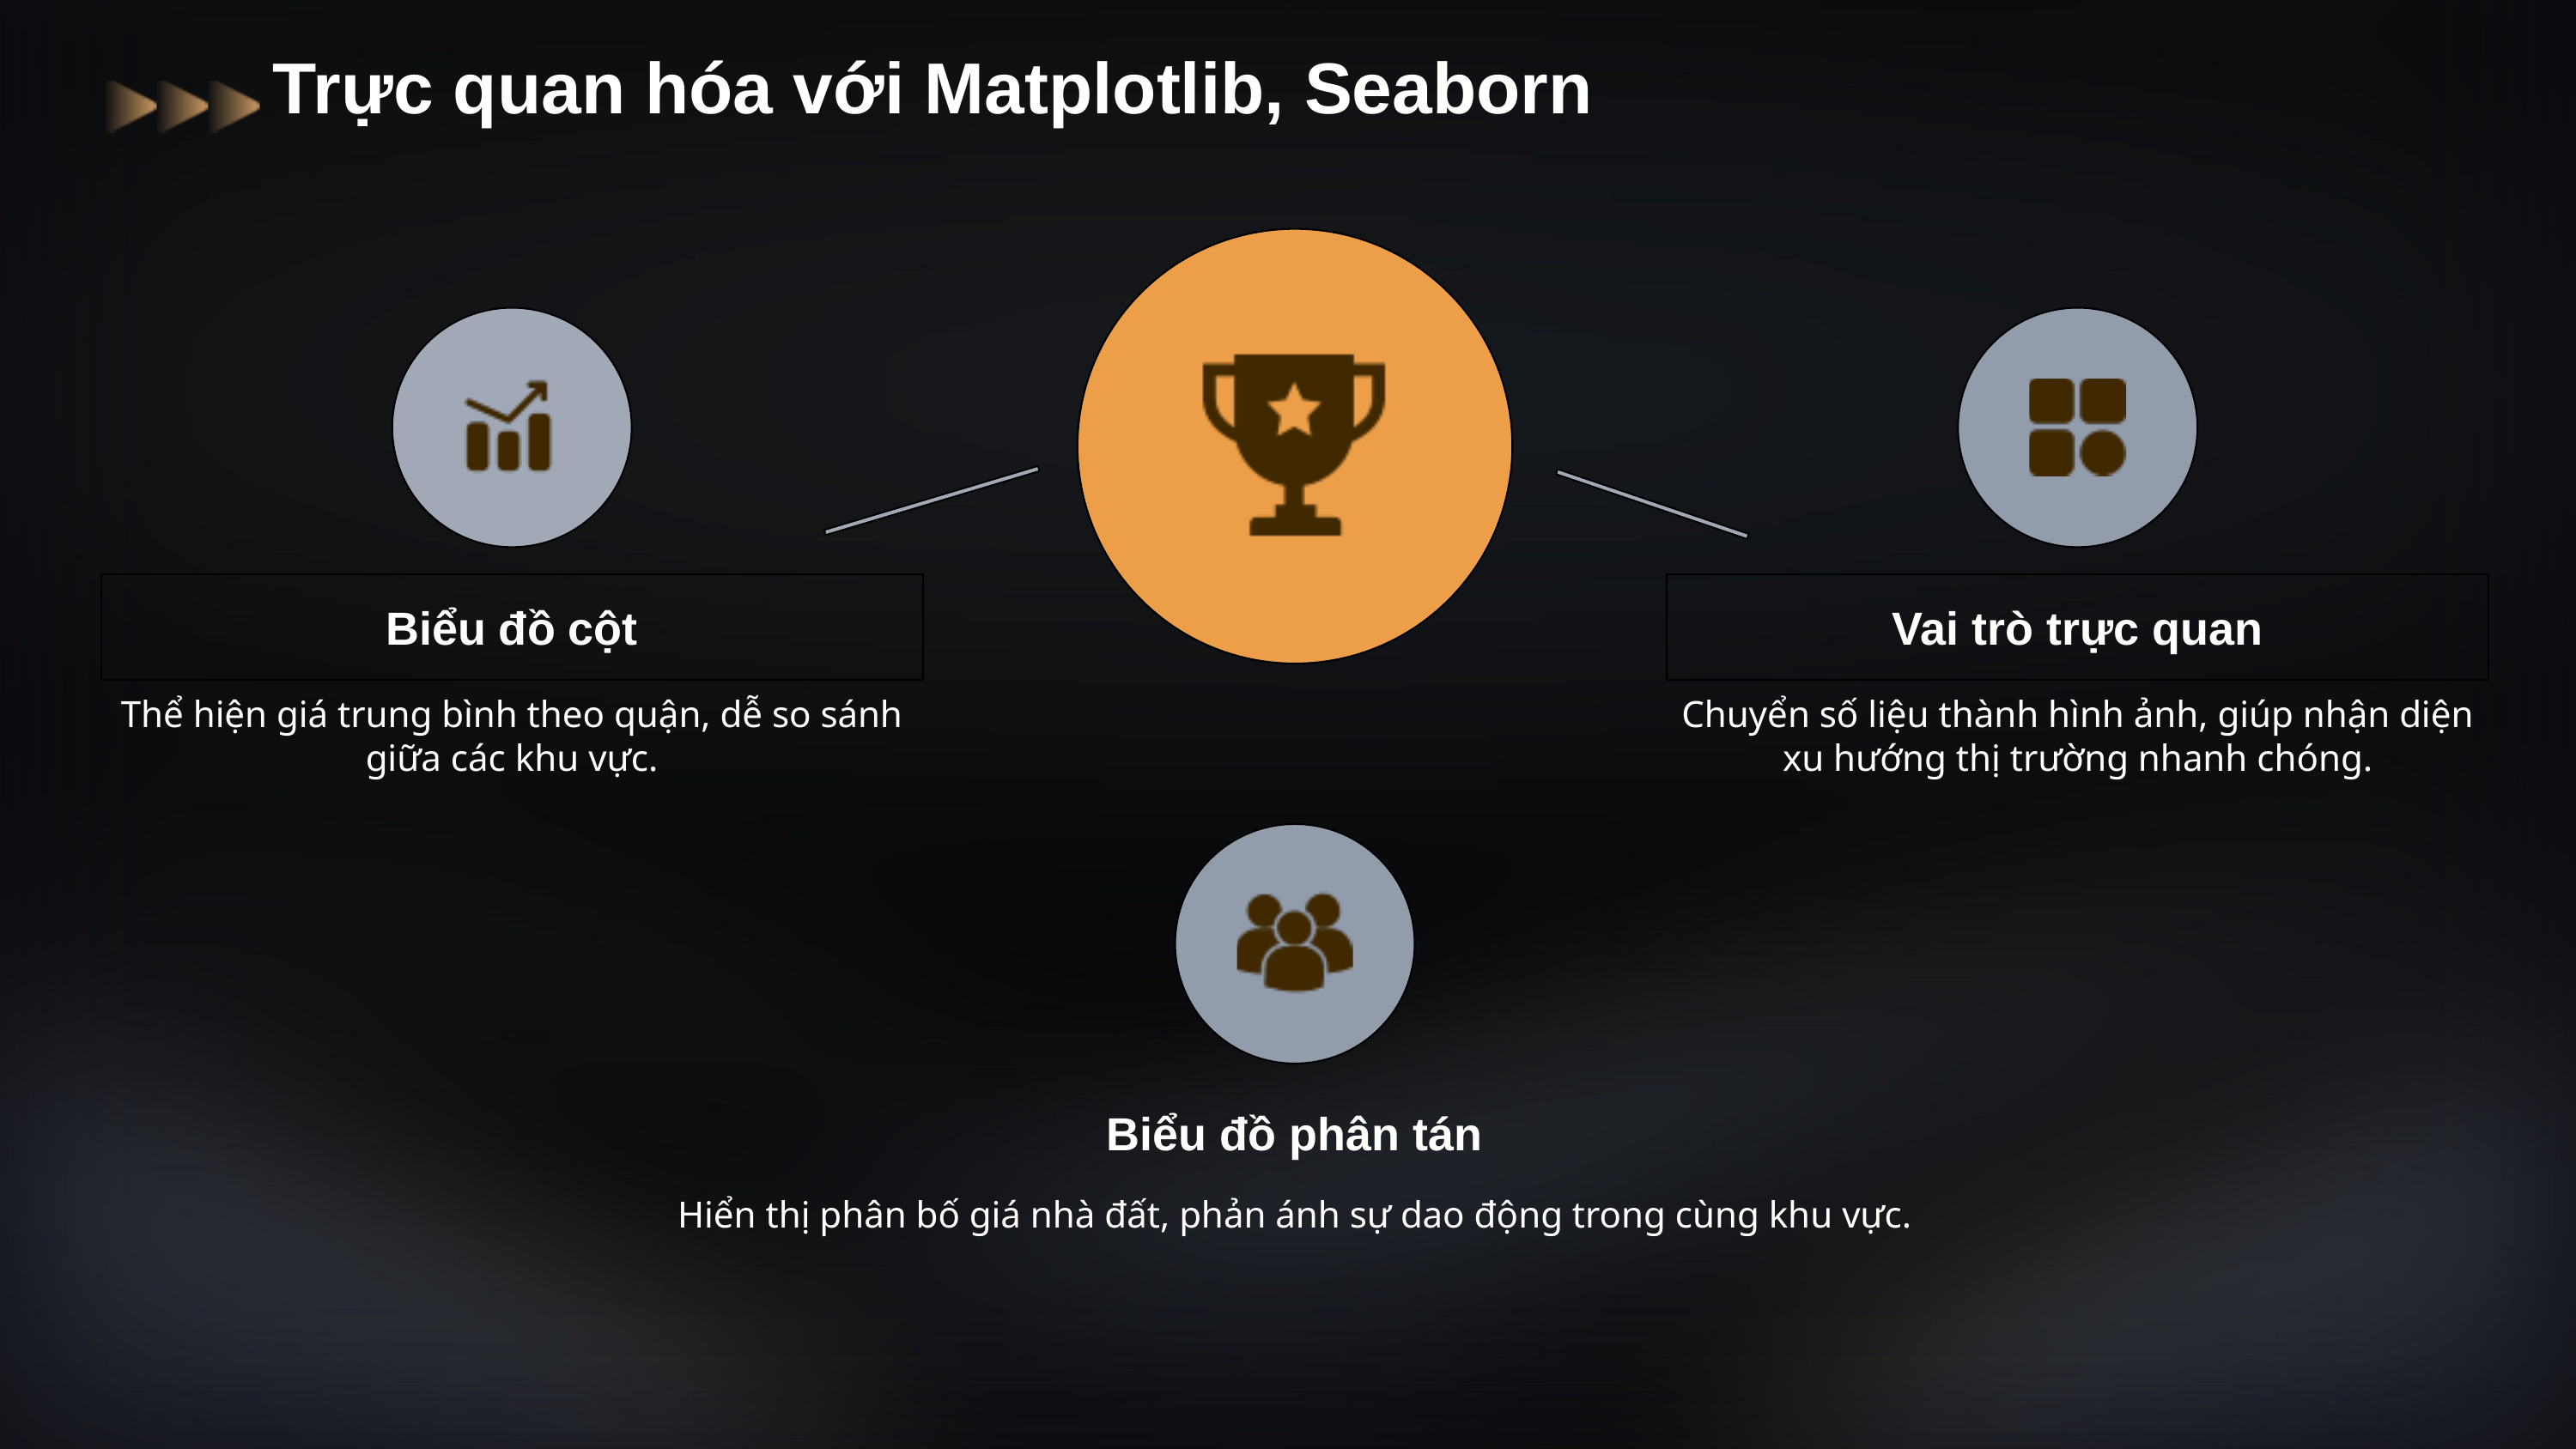

Trực quan hóa với Matplotlib, Seaborn

Biểu đồ cột

Vai trò trực quan
Thể hiện giá trung bình theo quận, dễ so sánh giữa các khu vực.
Chuyển số liệu thành hình ảnh, giúp nhận diện xu hướng thị trường nhanh chóng.

Biểu đồ phân tán
Hiển thị phân bố giá nhà đất, phản ánh sự dao động trong cùng khu vực.